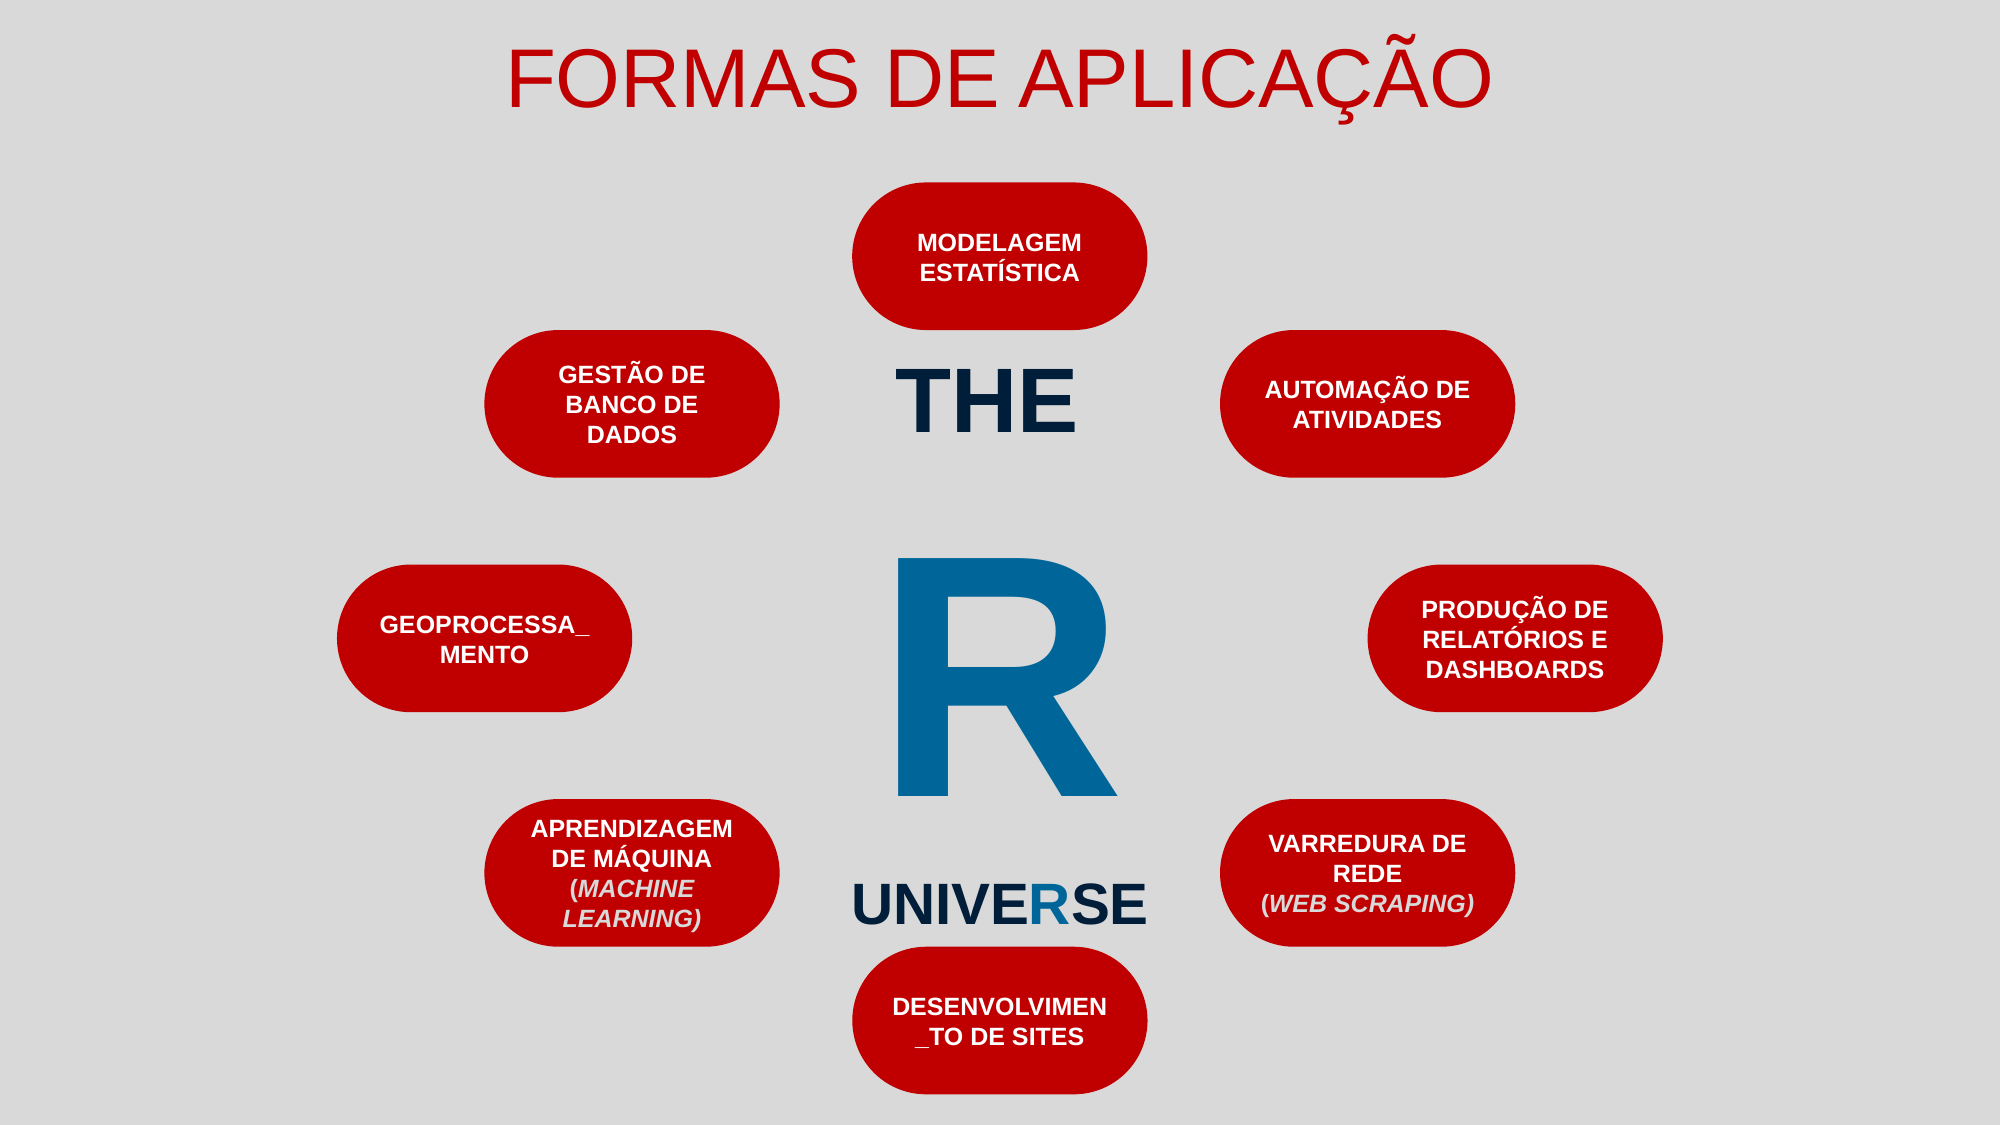

formas de aplicação
MODELAGEM ESTATÍSTICA
GESTÃO DE BANCO DE DADOS
AUTOMAÇÃO DE ATIVIDADES
GEOPROCESSA_
MENTO
PRODUÇÃO DE RELATÓRIOS E DASHBOARDS
APRENDIZAGEM DE MÁQUINA
(MACHINE LEARNING)
VARREDURA DE REDE
(WEB SCRAPING)
DESENVOLVIMEN_TO DE SITES
THE
R
UNIVERSE